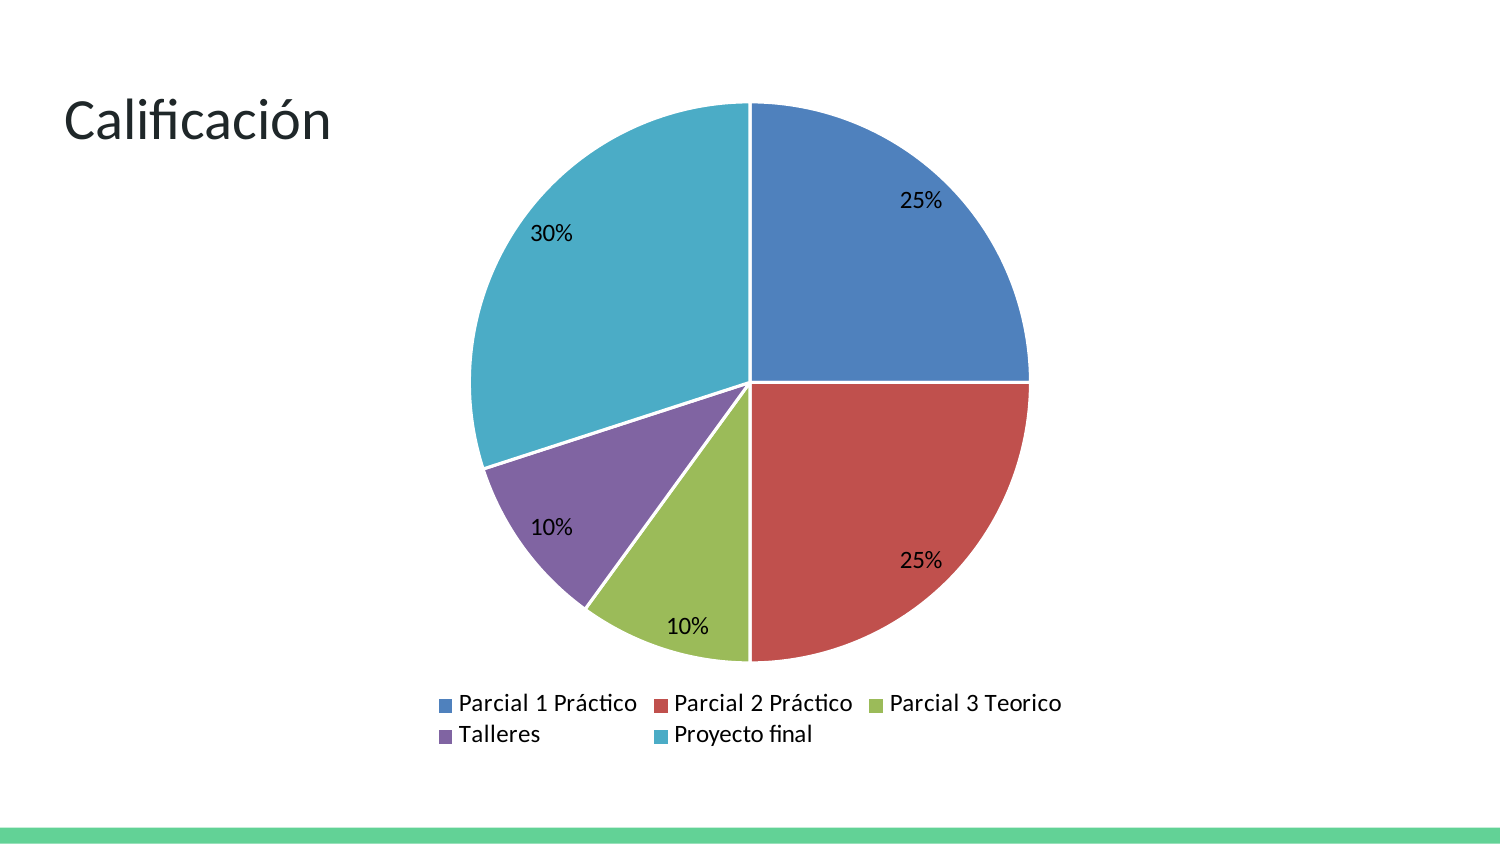

# Calificación

### Chart

| Category | Nota |
|---|---|
| Parcial 1 Práctico | 0.25 |
| Parcial 2 Práctico | 0.25 |
| Parcial 3 Teorico | 0.1 |
| Talleres | 0.1 |
| Proyecto final | 0.3 |